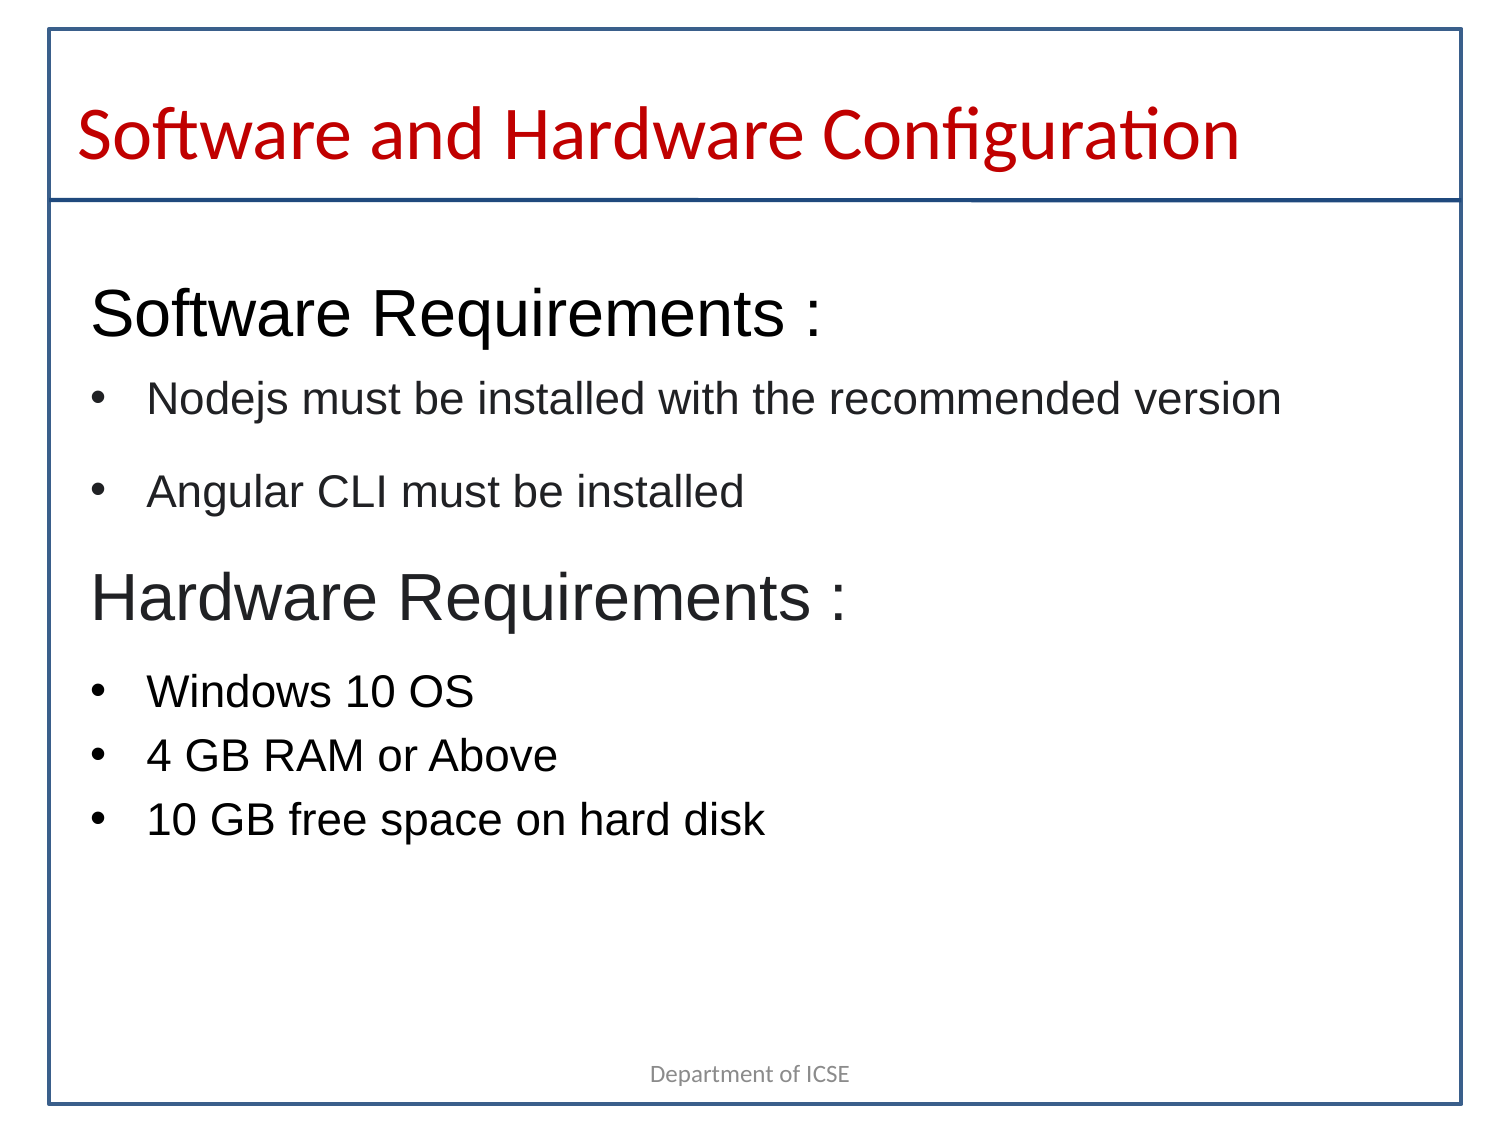

# Software and Hardware Configuration
Software Requirements :
Nodejs must be installed with the recommended version
Angular CLI must be installed
Hardware Requirements :
Windows 10 OS
4 GB RAM or Above
10 GB free space on hard disk

Department of ICSE
5